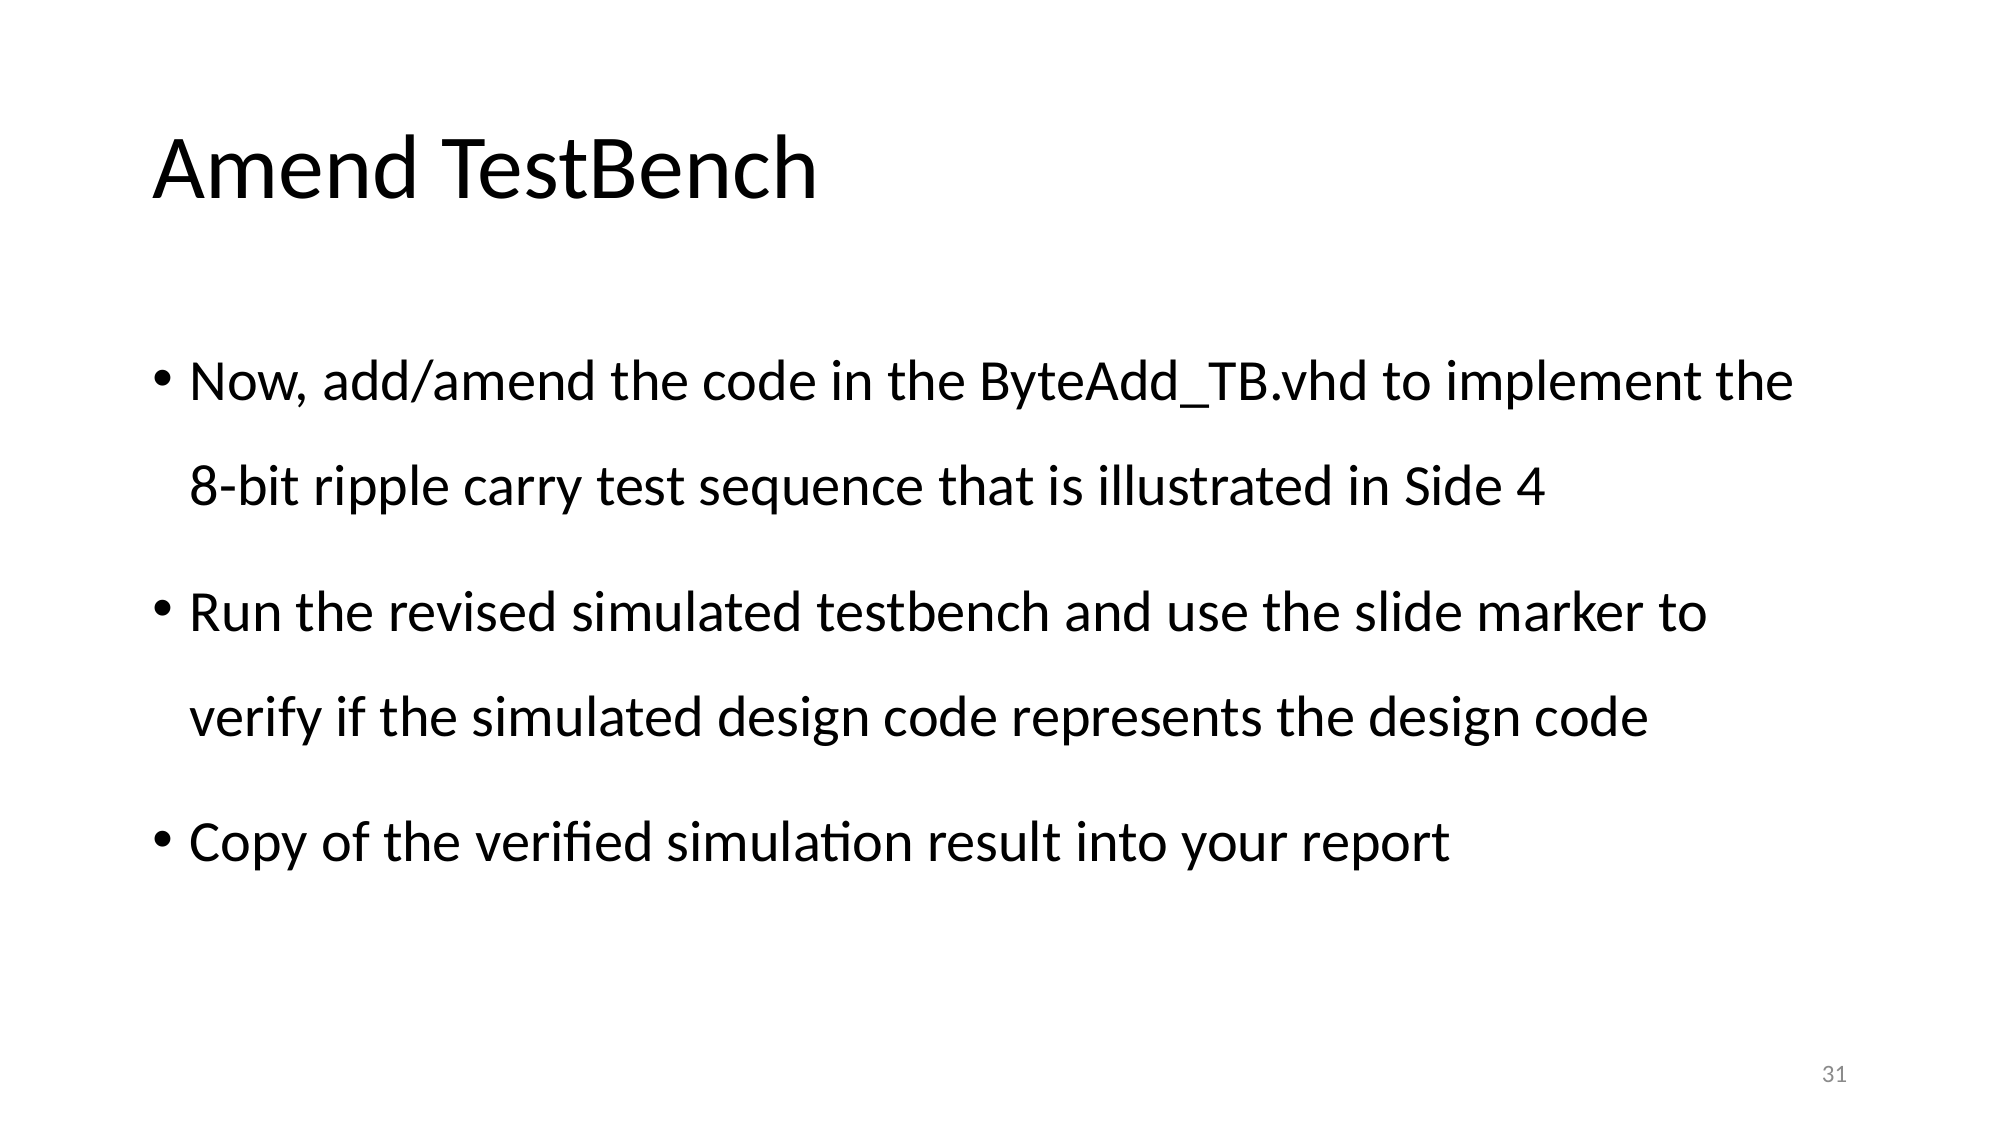

# Amend TestBench
Now, add/amend the code in the ByteAdd_TB.vhd to implement the 8-bit ripple carry test sequence that is illustrated in Side 4
Run the revised simulated testbench and use the slide marker to verify if the simulated design code represents the design code
Copy of the verified simulation result into your report
31